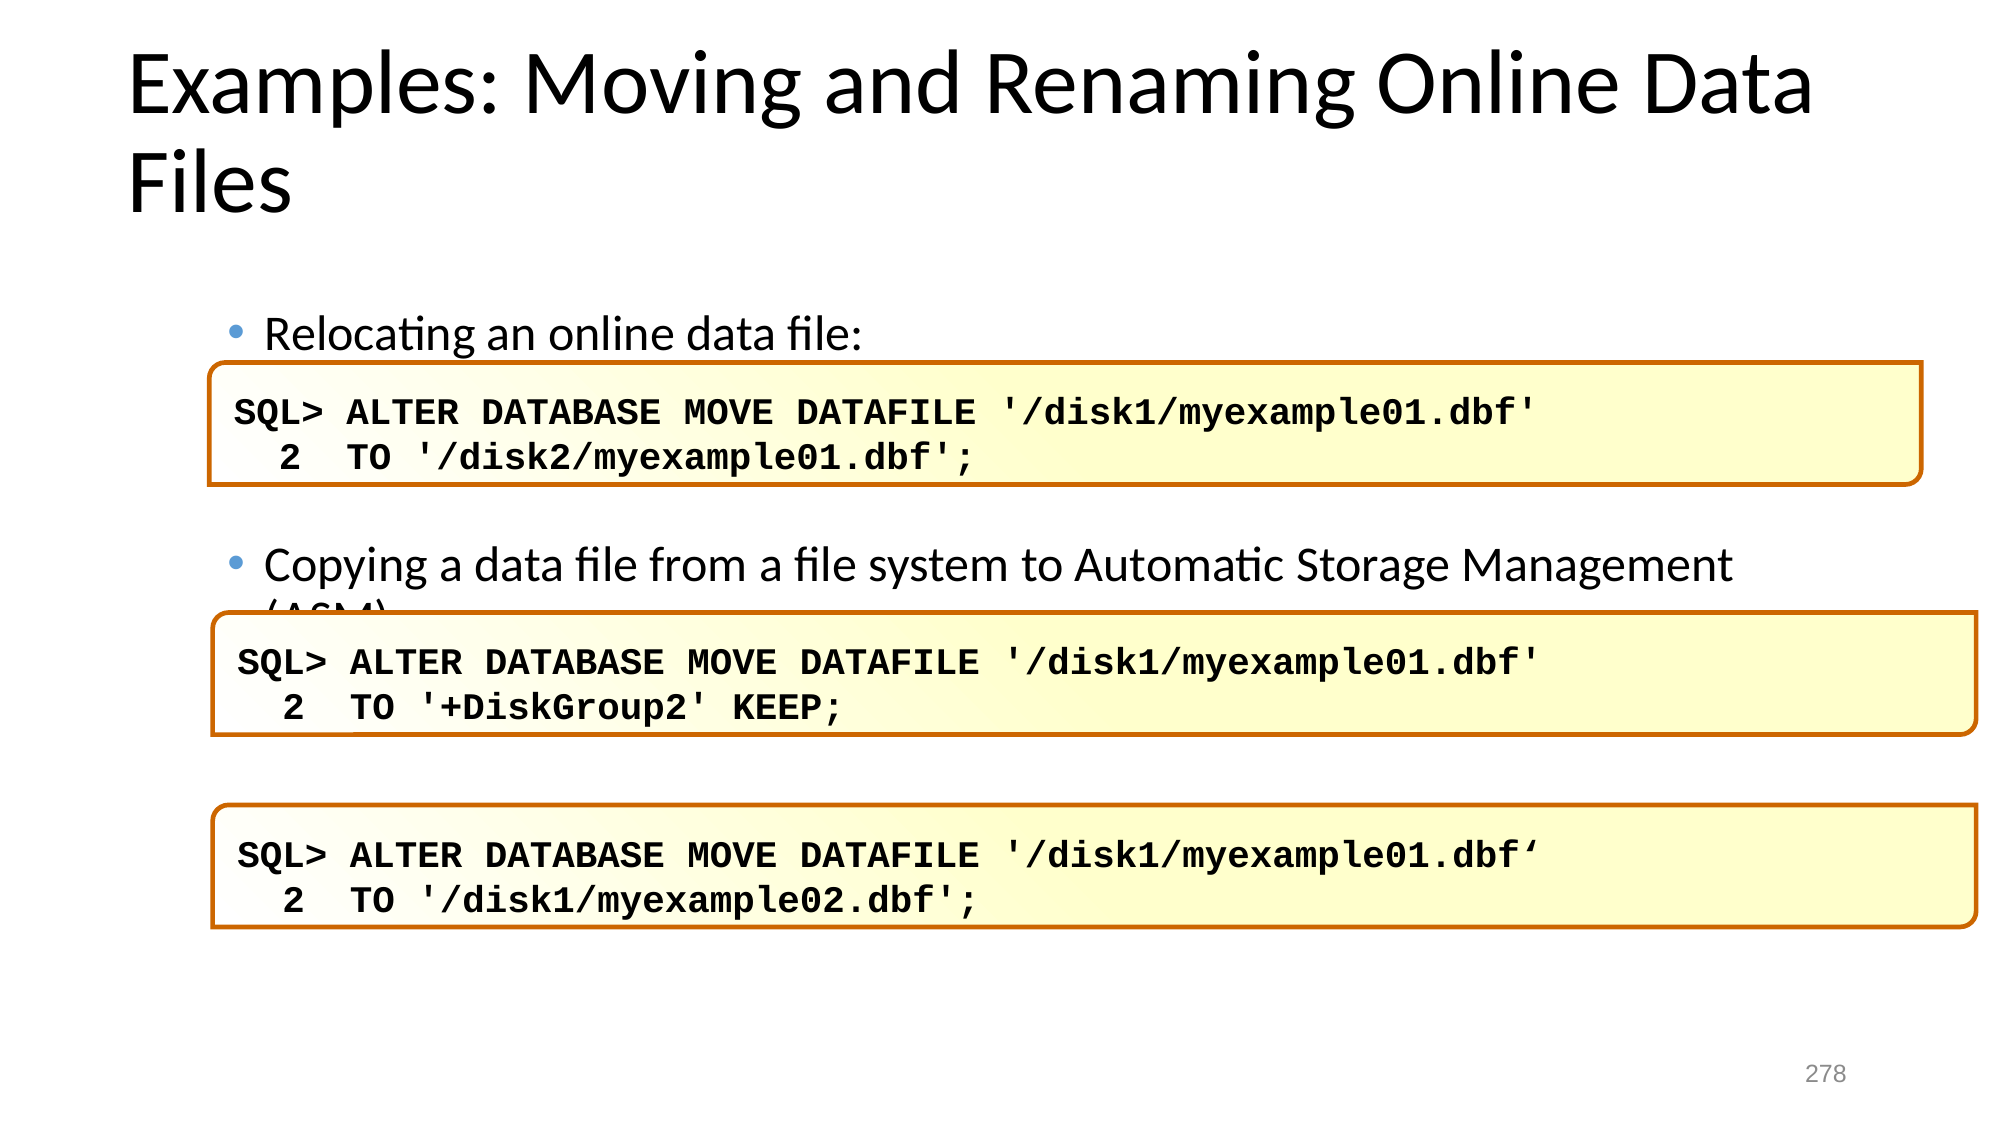

# Examples: Moving and Renaming Online Data Files
Relocating an online data file:

Copying a data file from a file system to Automatic Storage Management (ASM):

Renaming an online data file:
SQL> ALTER DATABASE MOVE DATAFILE '/disk1/myexample01.dbf'
  2  TO '/disk2/myexample01.dbf';
SQL> ALTER DATABASE MOVE DATAFILE '/disk1/myexample01.dbf'
  2  TO '+DiskGroup2' KEEP;
SQL> ALTER DATABASE MOVE DATAFILE '/disk1/myexample01.dbf‘
  2  TO '/disk1/myexample02.dbf';
278